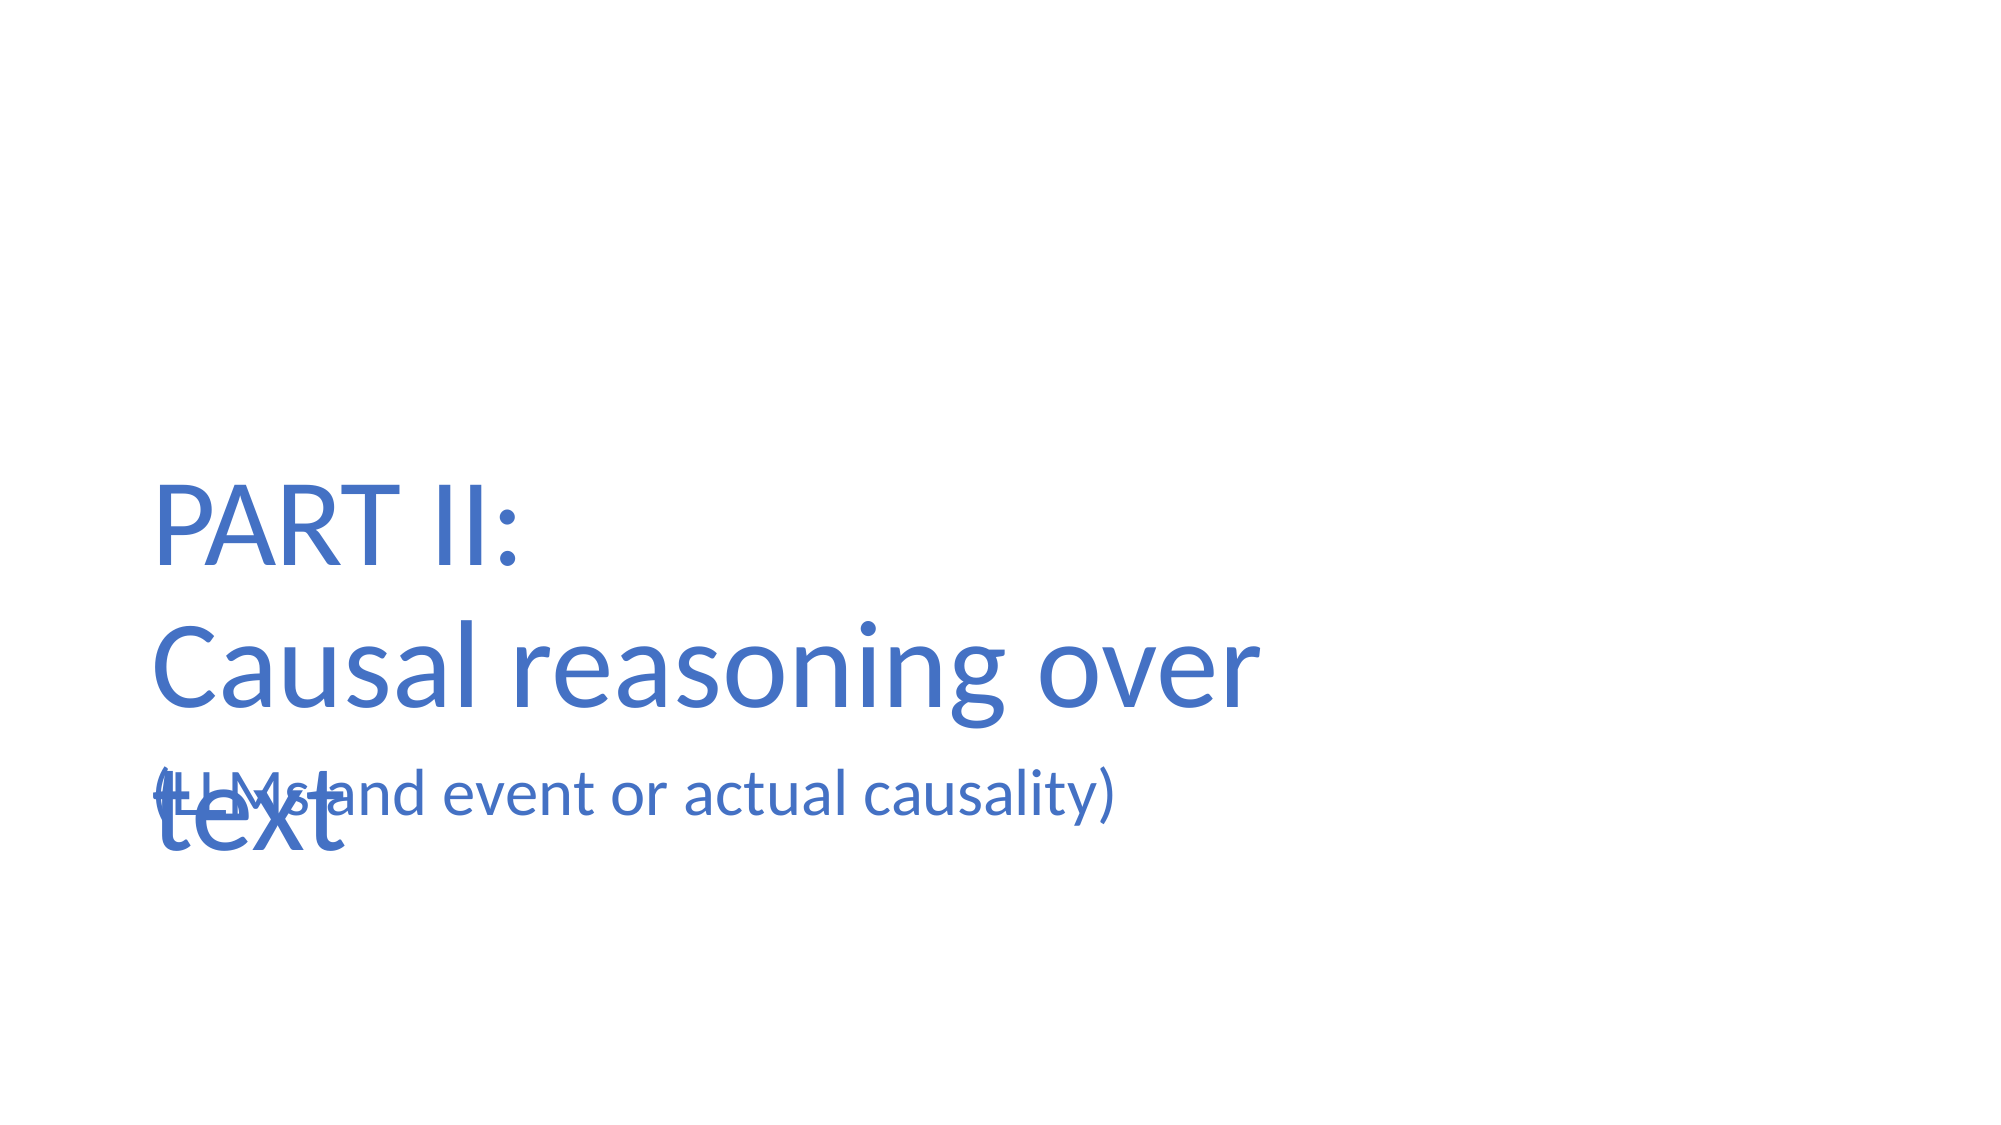

PART II:
Causal reasoning over text
(LLMs and event or actual causality)